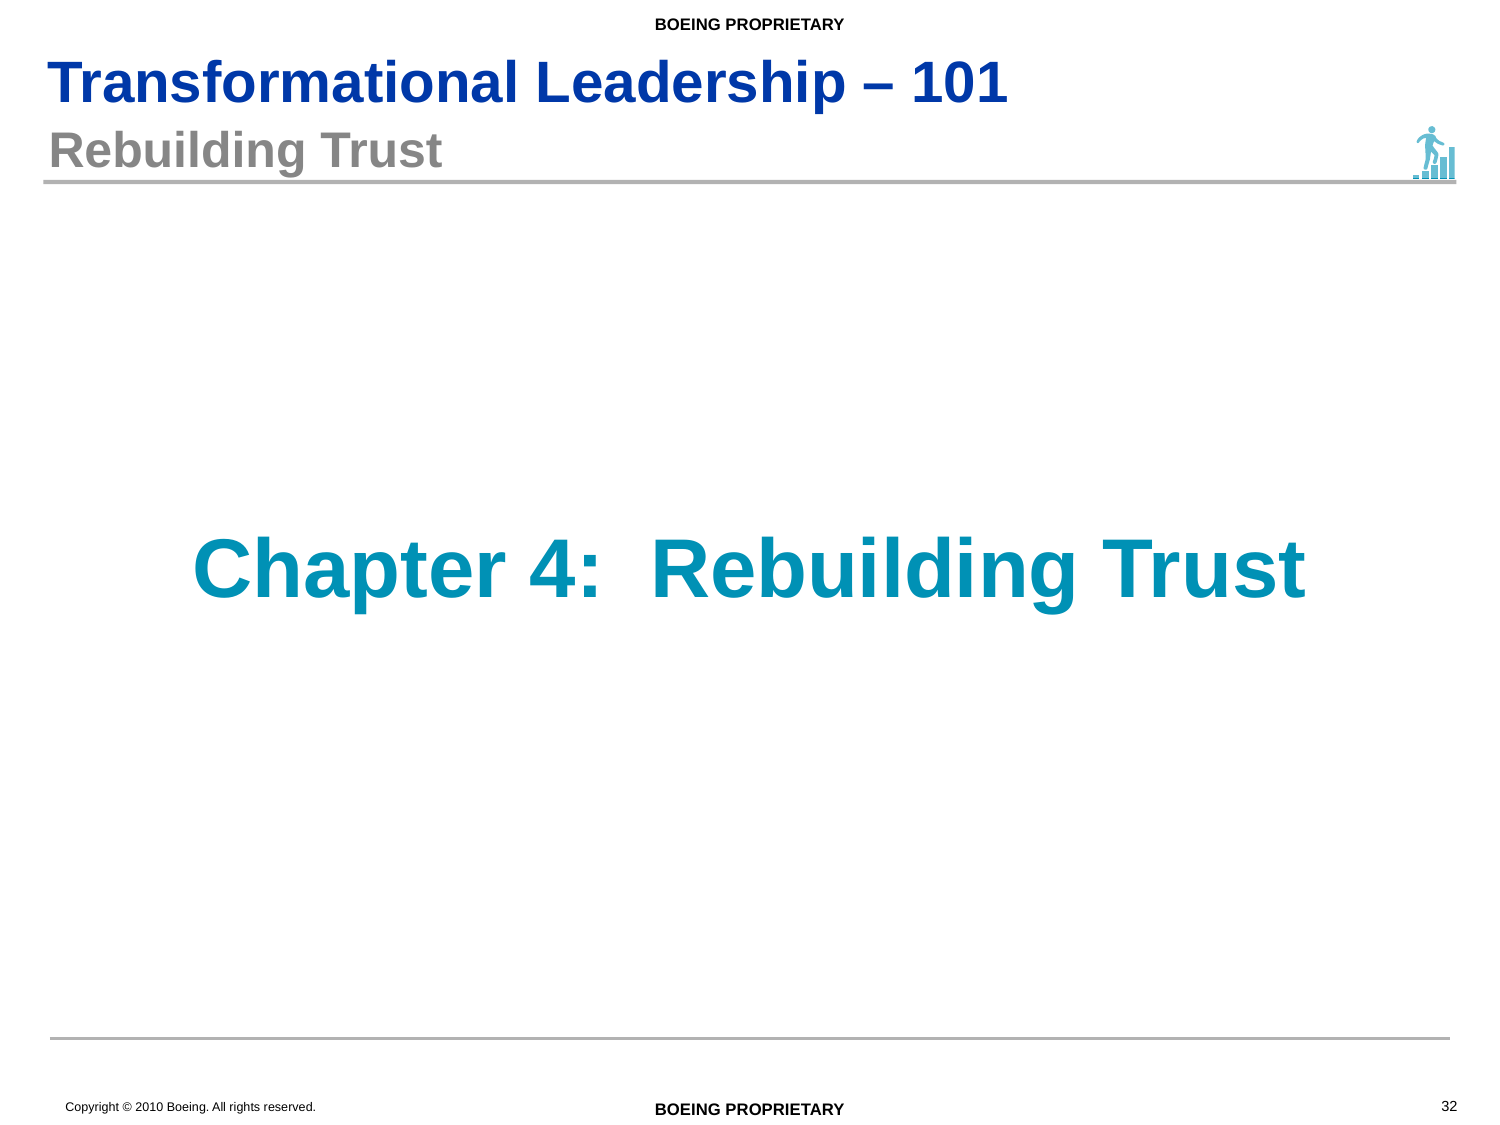

# Rebuilding Trust
Chapter 4:  Rebuilding Trust
32